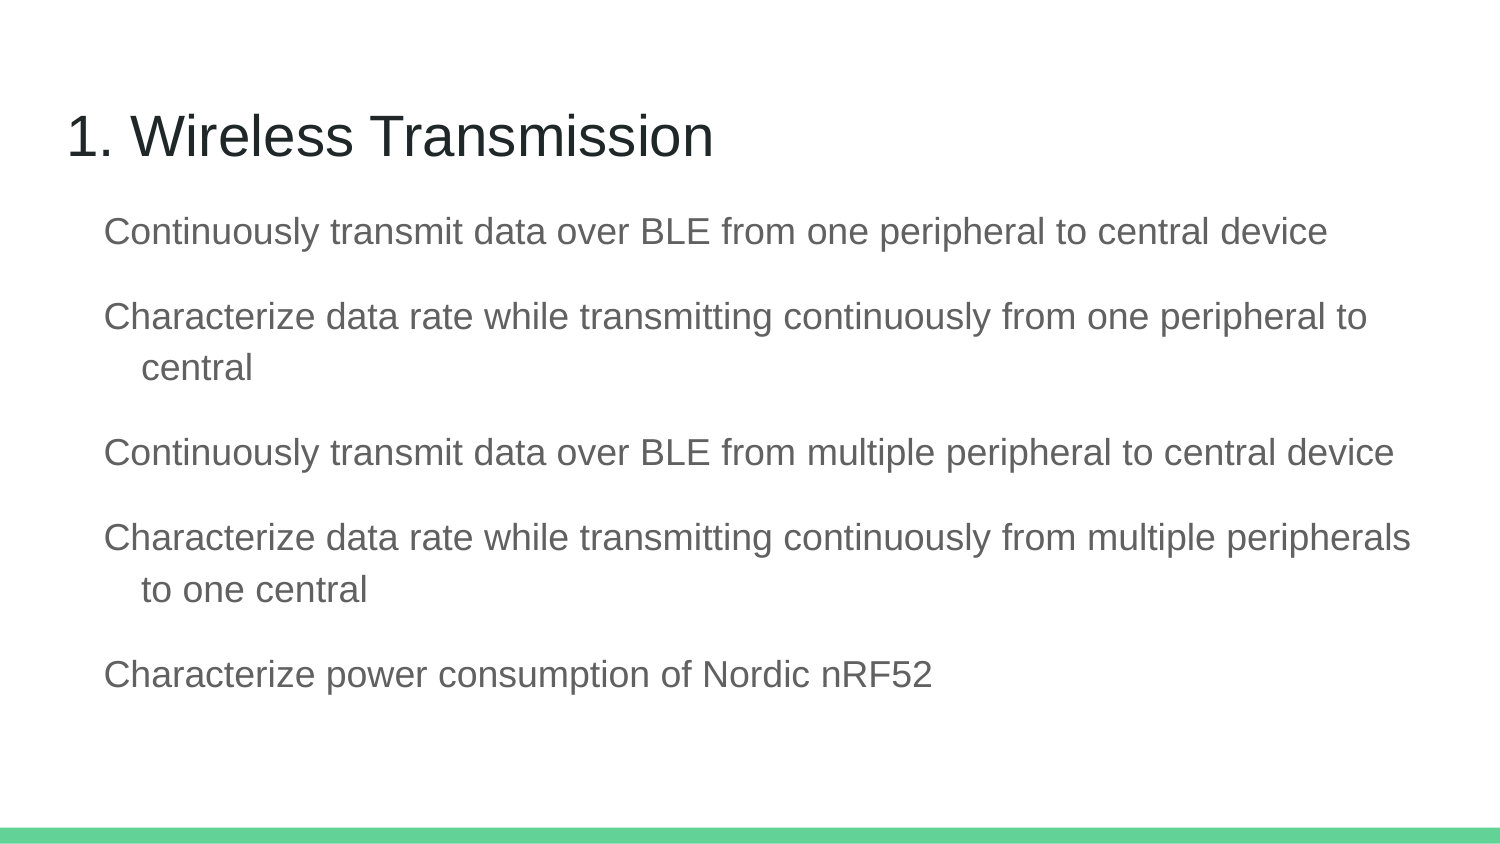

# 1. Wireless Transmission
Continuously transmit data over BLE from one peripheral to central device
Characterize data rate while transmitting continuously from one peripheral to central
Continuously transmit data over BLE from multiple peripheral to central device
Characterize data rate while transmitting continuously from multiple peripherals to one central
Characterize power consumption of Nordic nRF52